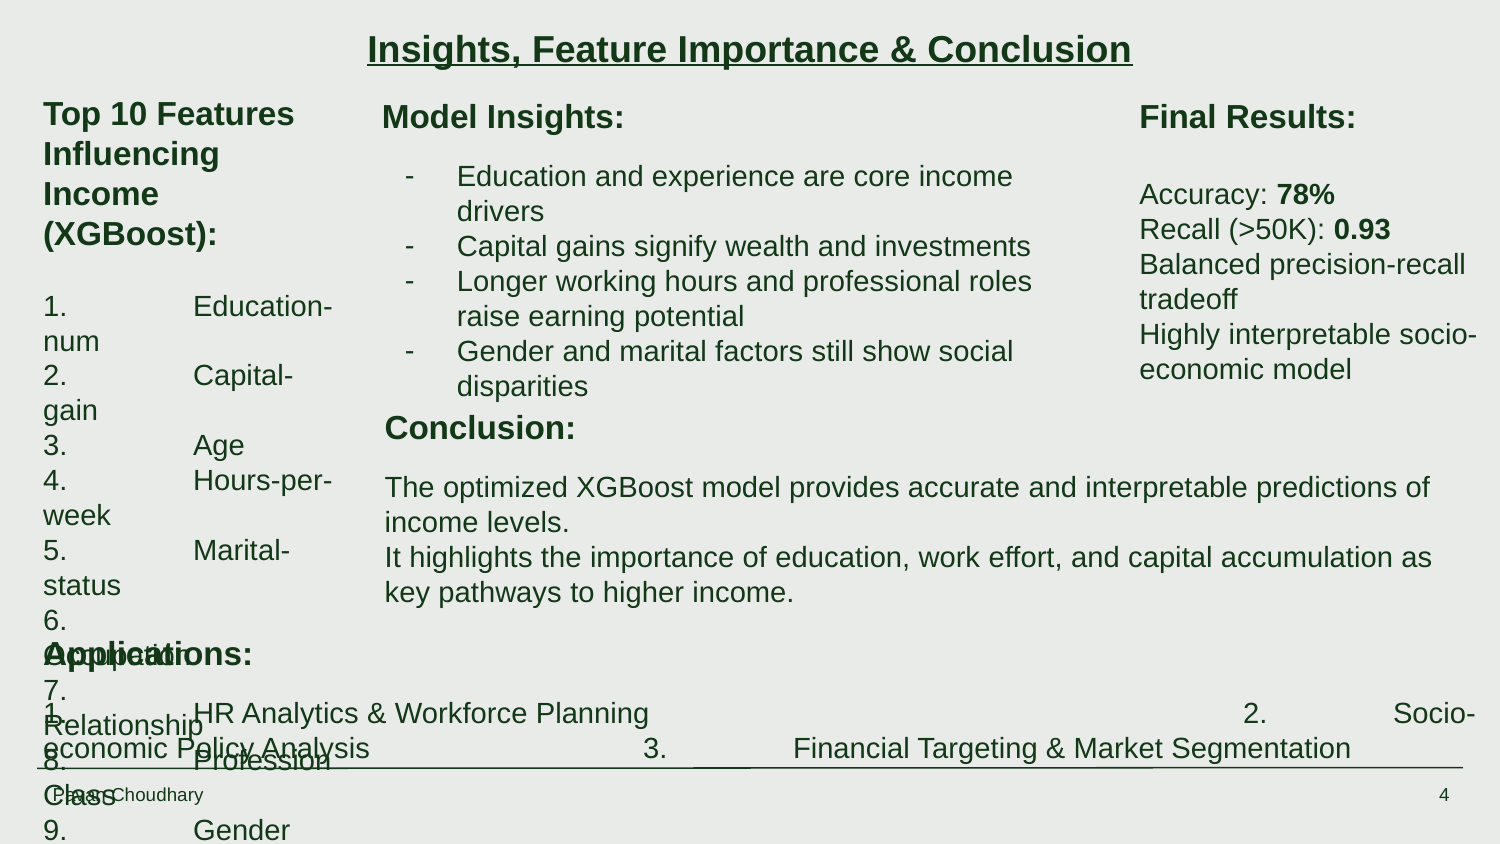

Insights, Feature Importance & Conclusion
Top 10 Features Influencing Income (XGBoost):

1.	Education-num
2.	Capital-gain
3.	Age
4.	Hours-per-week
5.	Marital-status
6.	Occupation
7.	Relationship
8.	Profession Class
9.	Gender
10.	Country

Model Insights:

Education and experience are core income drivers
Capital gains signify wealth and investments
Longer working hours and professional roles raise earning potential
Gender and marital factors still show social disparities
Final Results:

Accuracy: 78%
Recall (>50K): 0.93
Balanced precision-recall tradeoff
Highly interpretable socio-economic model

Conclusion:

The optimized XGBoost model provides accurate and interpretable predictions of income levels.
It highlights the importance of education, work effort, and capital accumulation as key pathways to higher income.

Applications:

1.	HR Analytics & Workforce Planning 				2.	Socio-economic Policy Analysis  		3.	Financial Targeting & Market Segmentation
Pavan Choudhary
4